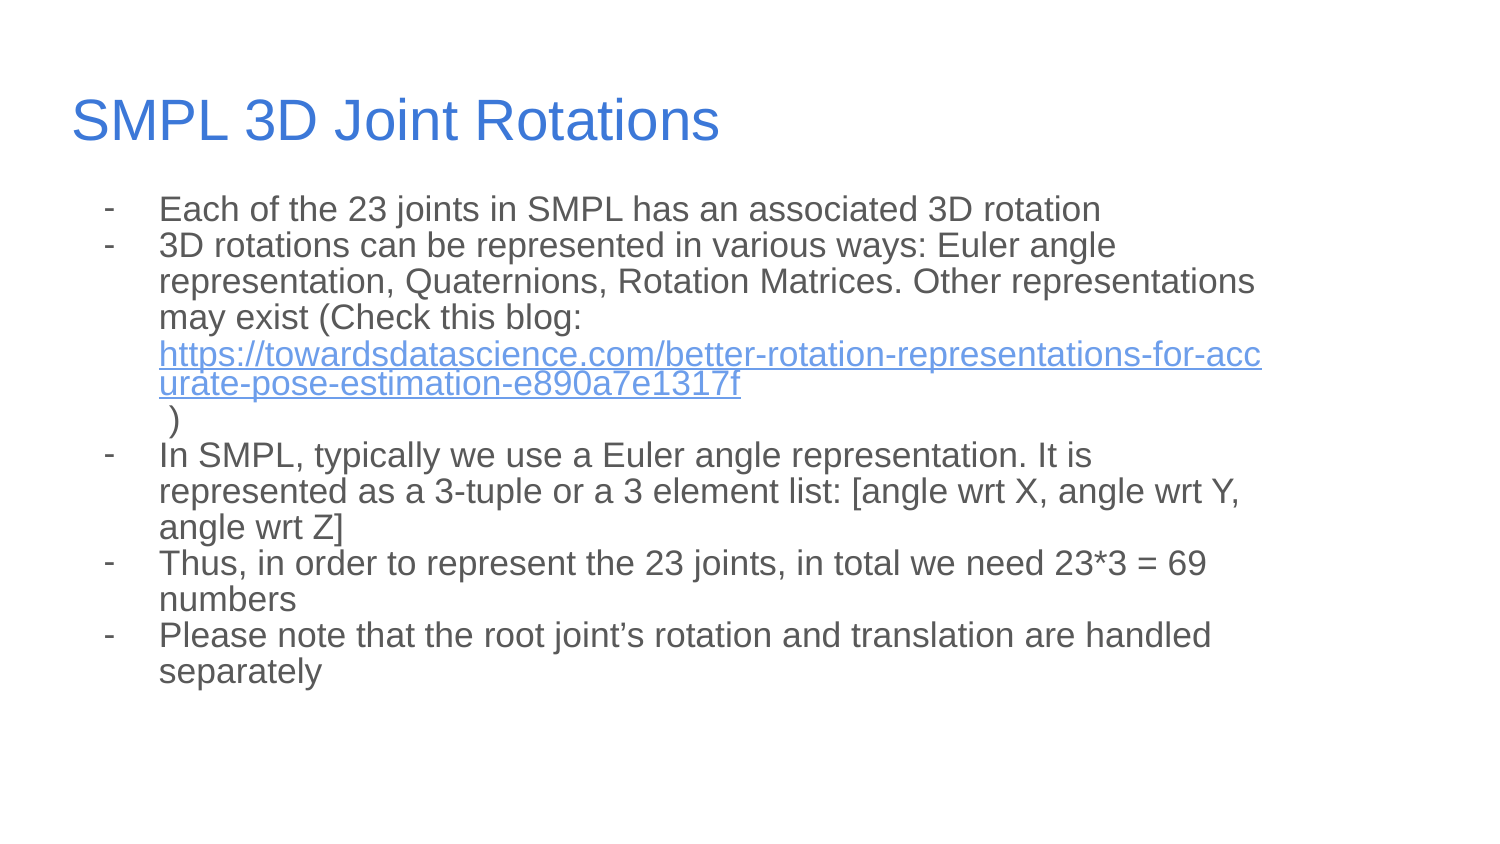

# SMPL 3D Joint Rotations
Each of the 23 joints in SMPL has an associated 3D rotation
3D rotations can be represented in various ways: Euler angle representation, Quaternions, Rotation Matrices. Other representations may exist (Check this blog: https://towardsdatascience.com/better-rotation-representations-for-accurate-pose-estimation-e890a7e1317f )
In SMPL, typically we use a Euler angle representation. It is represented as a 3-tuple or a 3 element list: [angle wrt X, angle wrt Y, angle wrt Z]
Thus, in order to represent the 23 joints, in total we need 23*3 = 69 numbers
Please note that the root joint’s rotation and translation are handled separately